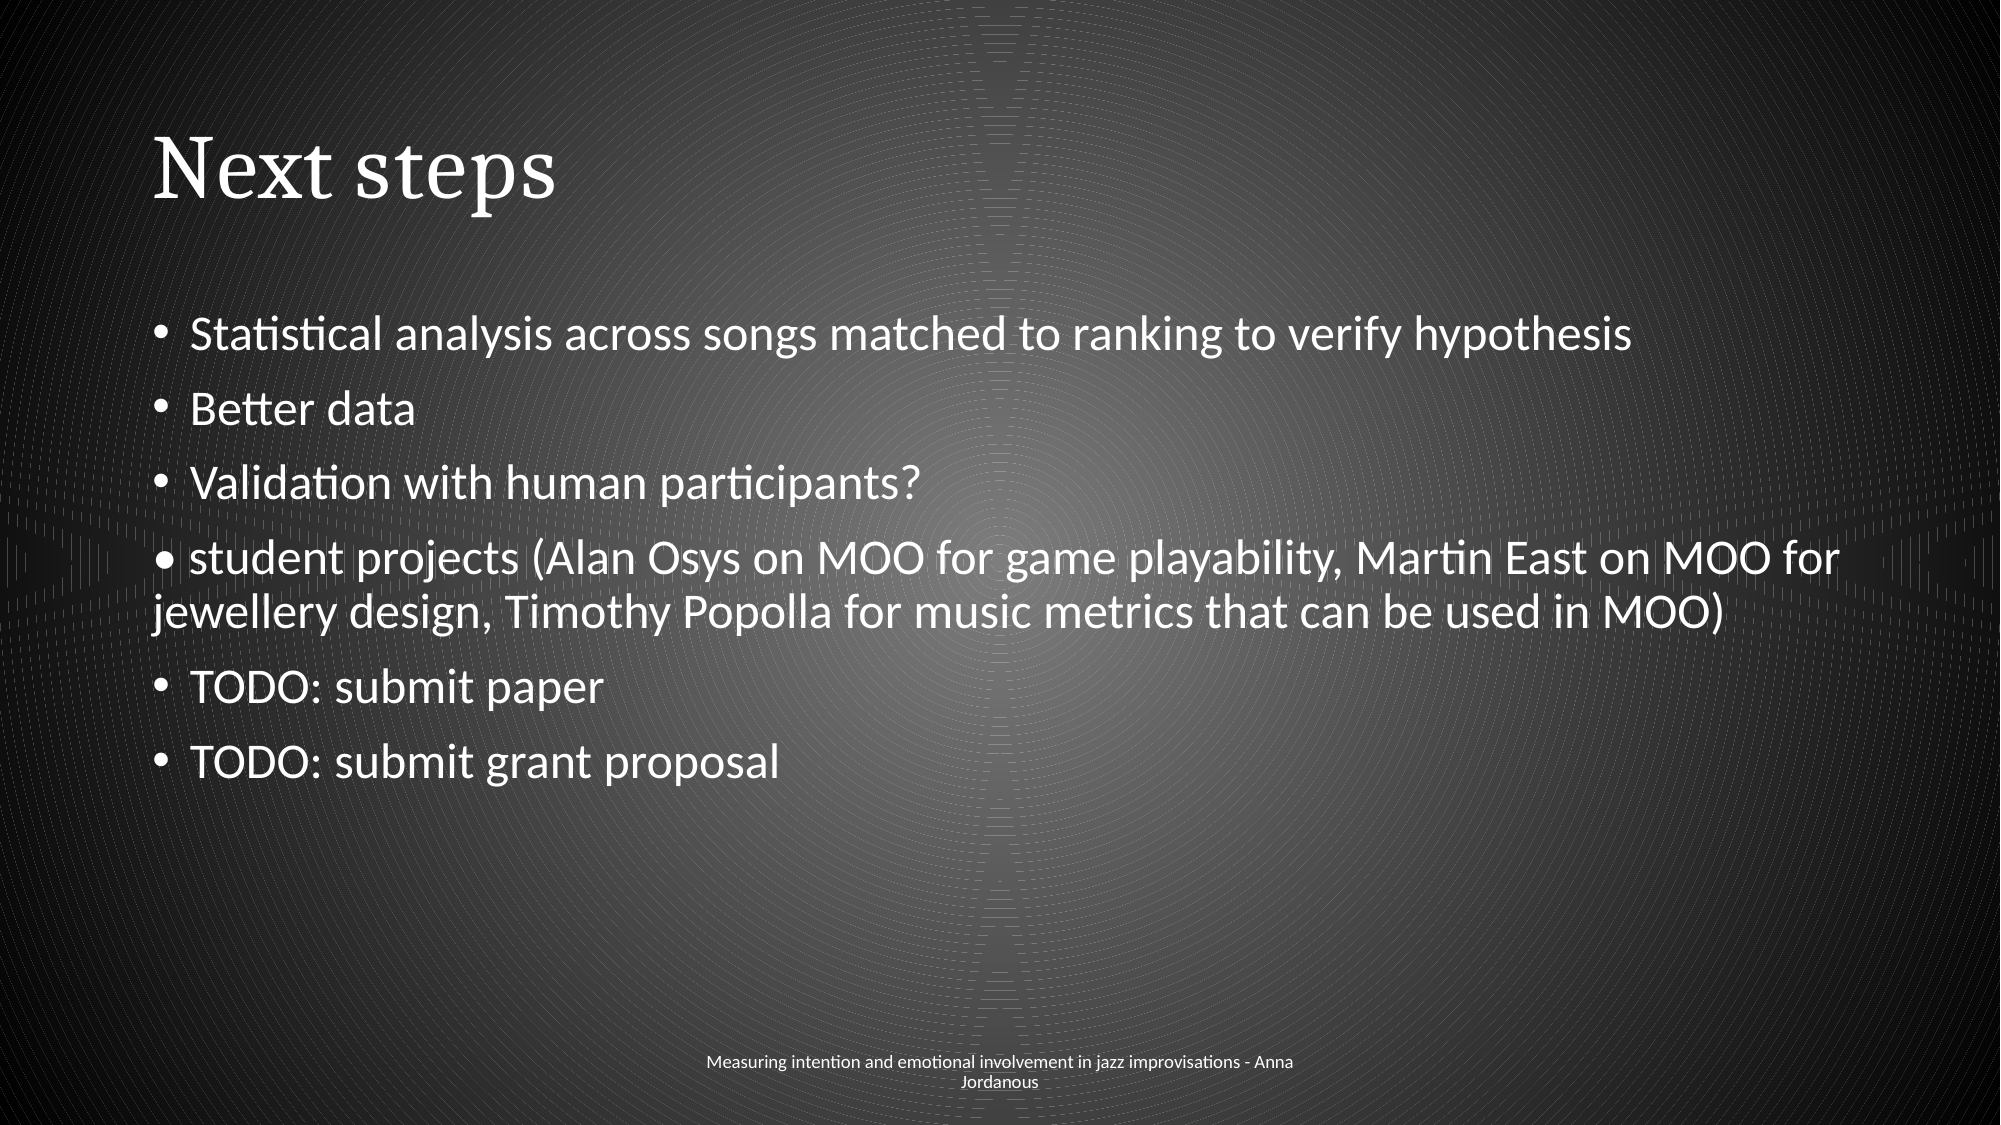

# Next steps
Statistical analysis across songs matched to ranking to verify hypothesis
Better data
Validation with human participants?
• student projects (Alan Osys on MOO for game playability, Martin East on MOO for jewellery design, Timothy Popolla for music metrics that can be used in MOO)
TODO: submit paper
TODO: submit grant proposal
Measuring intention and emotional involvement in jazz improvisations - Anna Jordanous